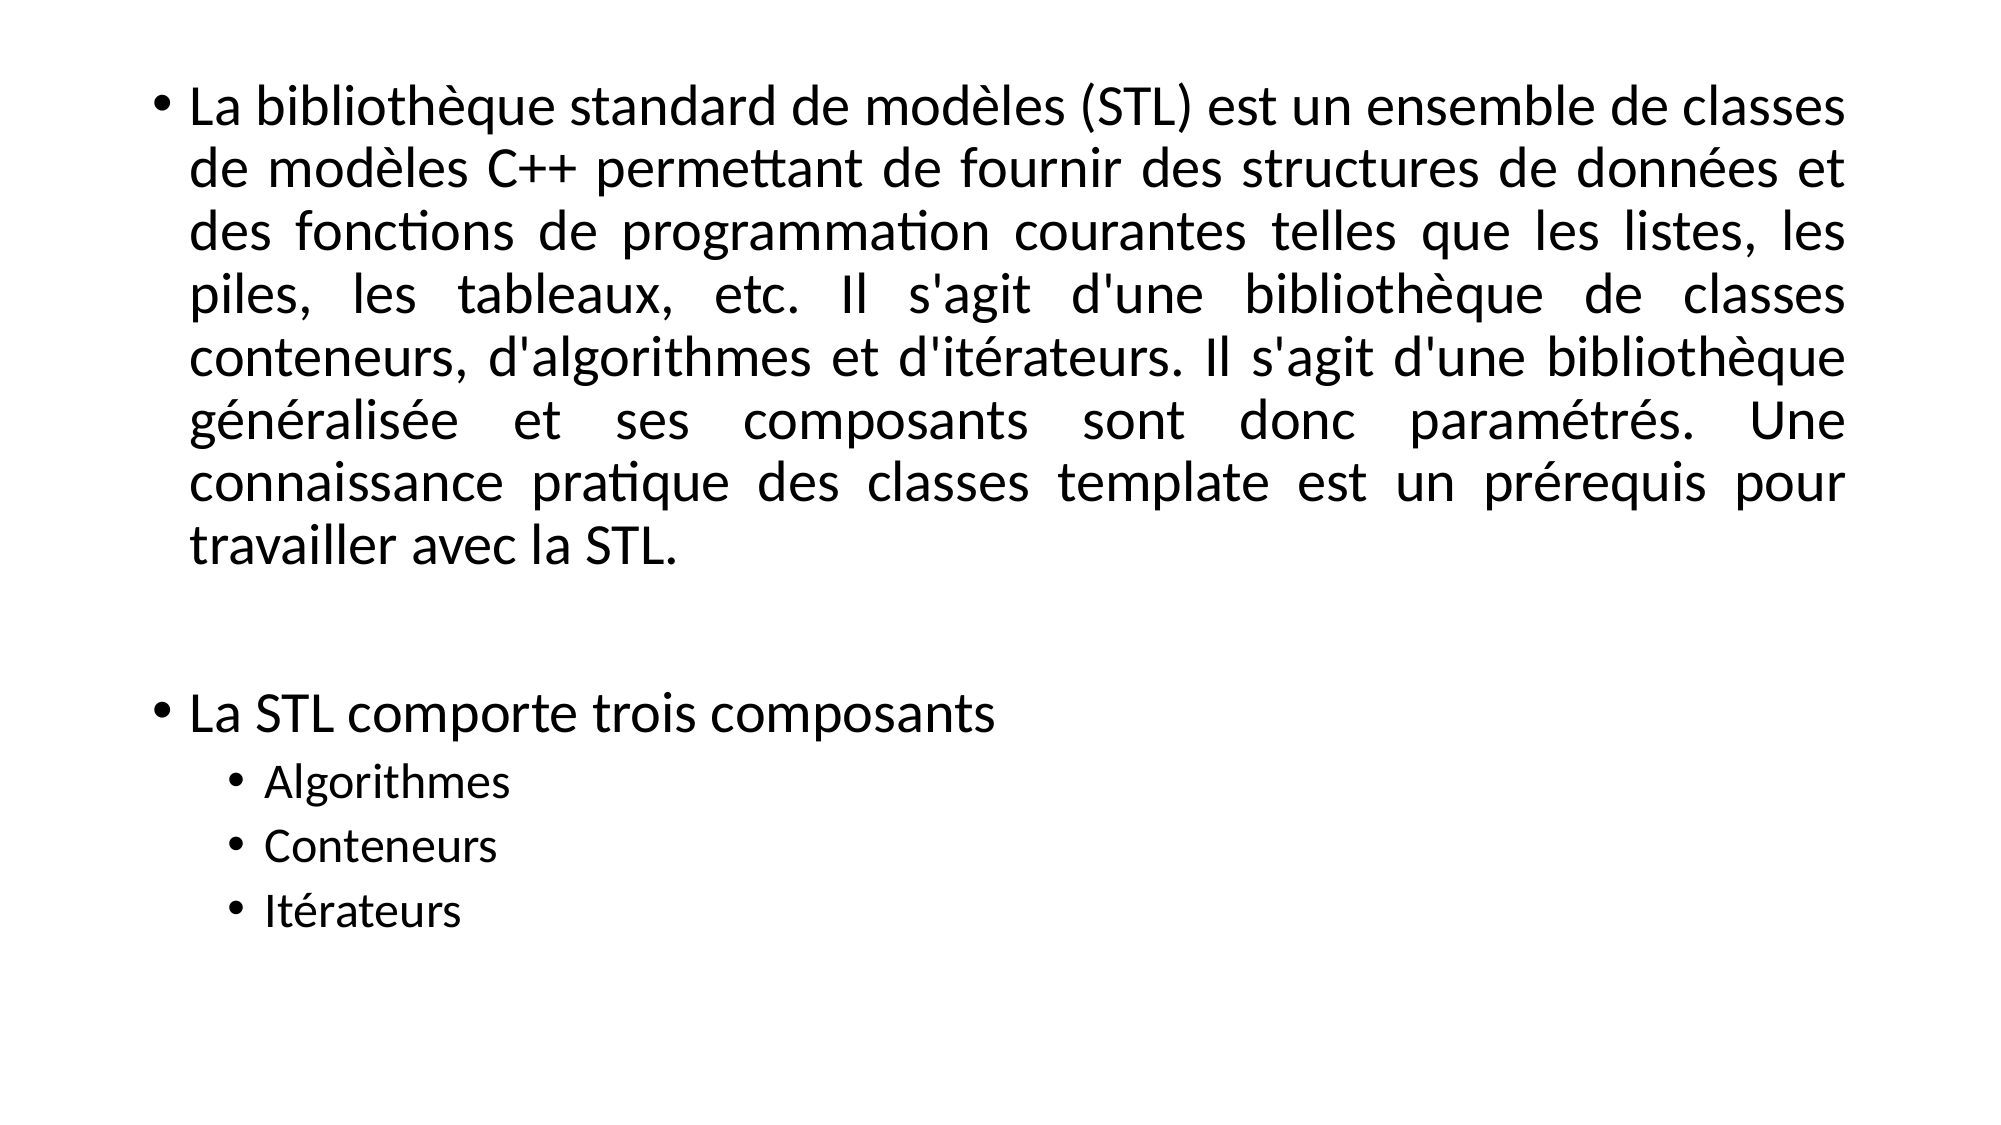

La bibliothèque standard de modèles (STL) est un ensemble de classes de modèles C++ permettant de fournir des structures de données et des fonctions de programmation courantes telles que les listes, les piles, les tableaux, etc. Il s'agit d'une bibliothèque de classes conteneurs, d'algorithmes et d'itérateurs. Il s'agit d'une bibliothèque généralisée et ses composants sont donc paramétrés. Une connaissance pratique des classes template est un prérequis pour travailler avec la STL.

La STL comporte trois composants
Algorithmes
Conteneurs
Itérateurs